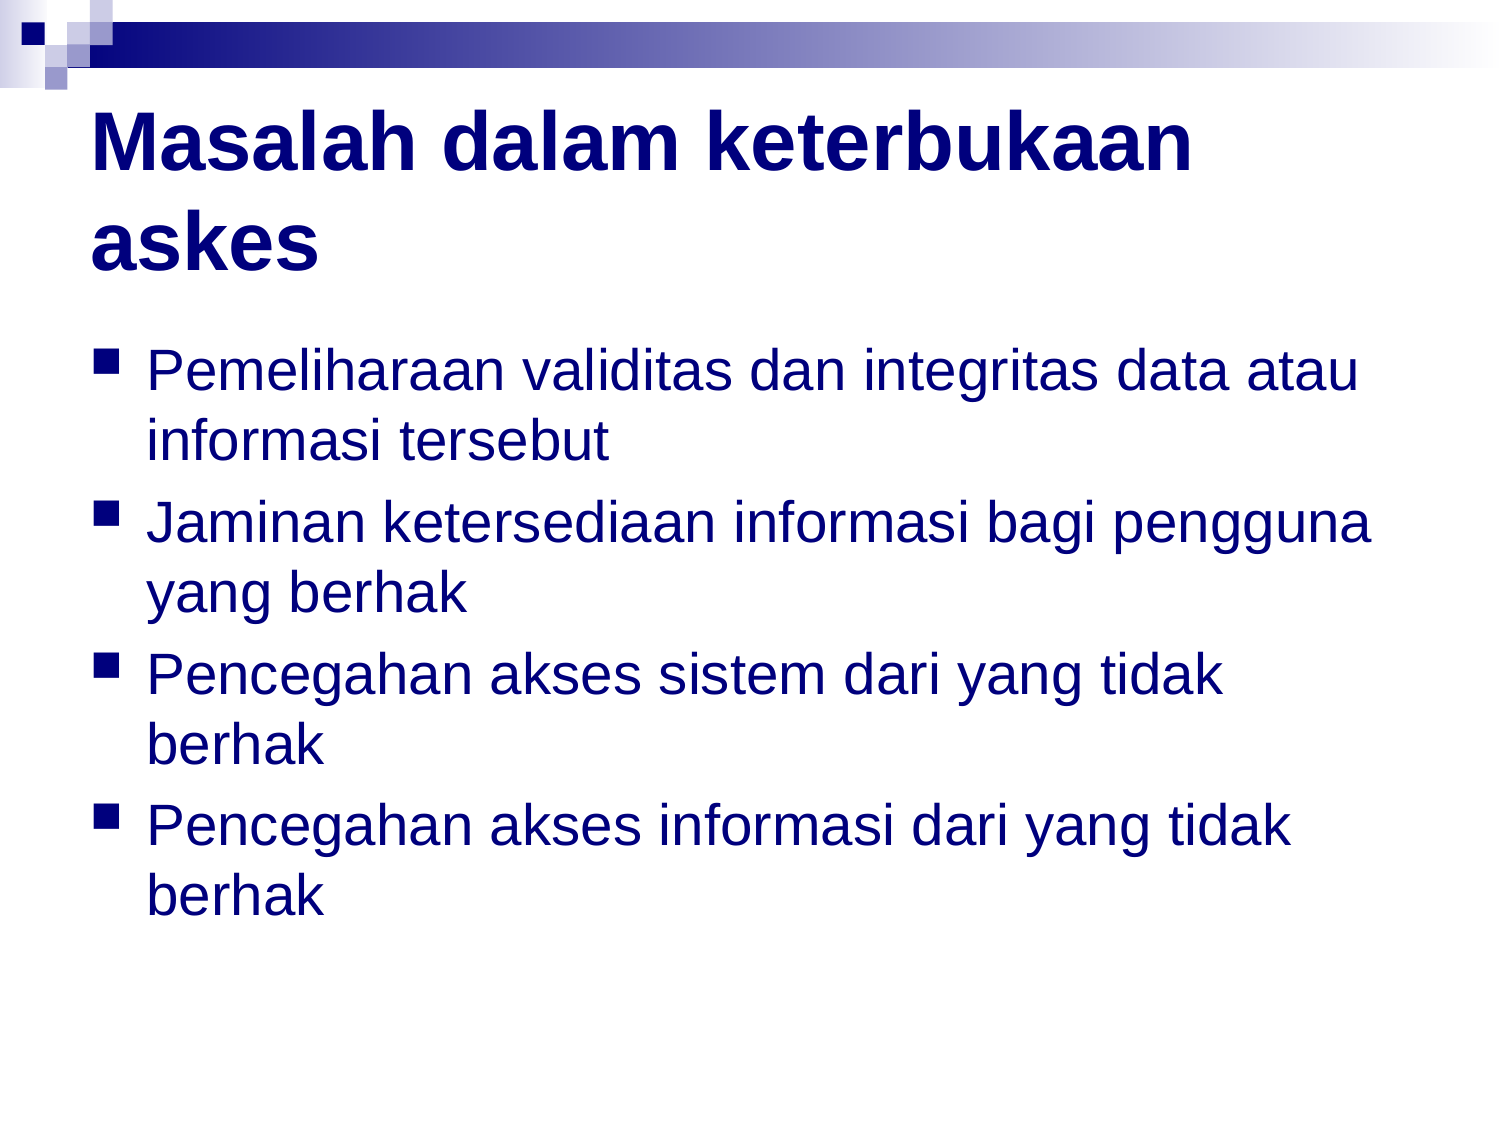

# Masalah dalam keterbukaan askes
Pemeliharaan validitas dan integritas data atau informasi tersebut
Jaminan ketersediaan informasi bagi pengguna yang berhak
Pencegahan akses sistem dari yang tidak berhak
Pencegahan akses informasi dari yang tidak berhak